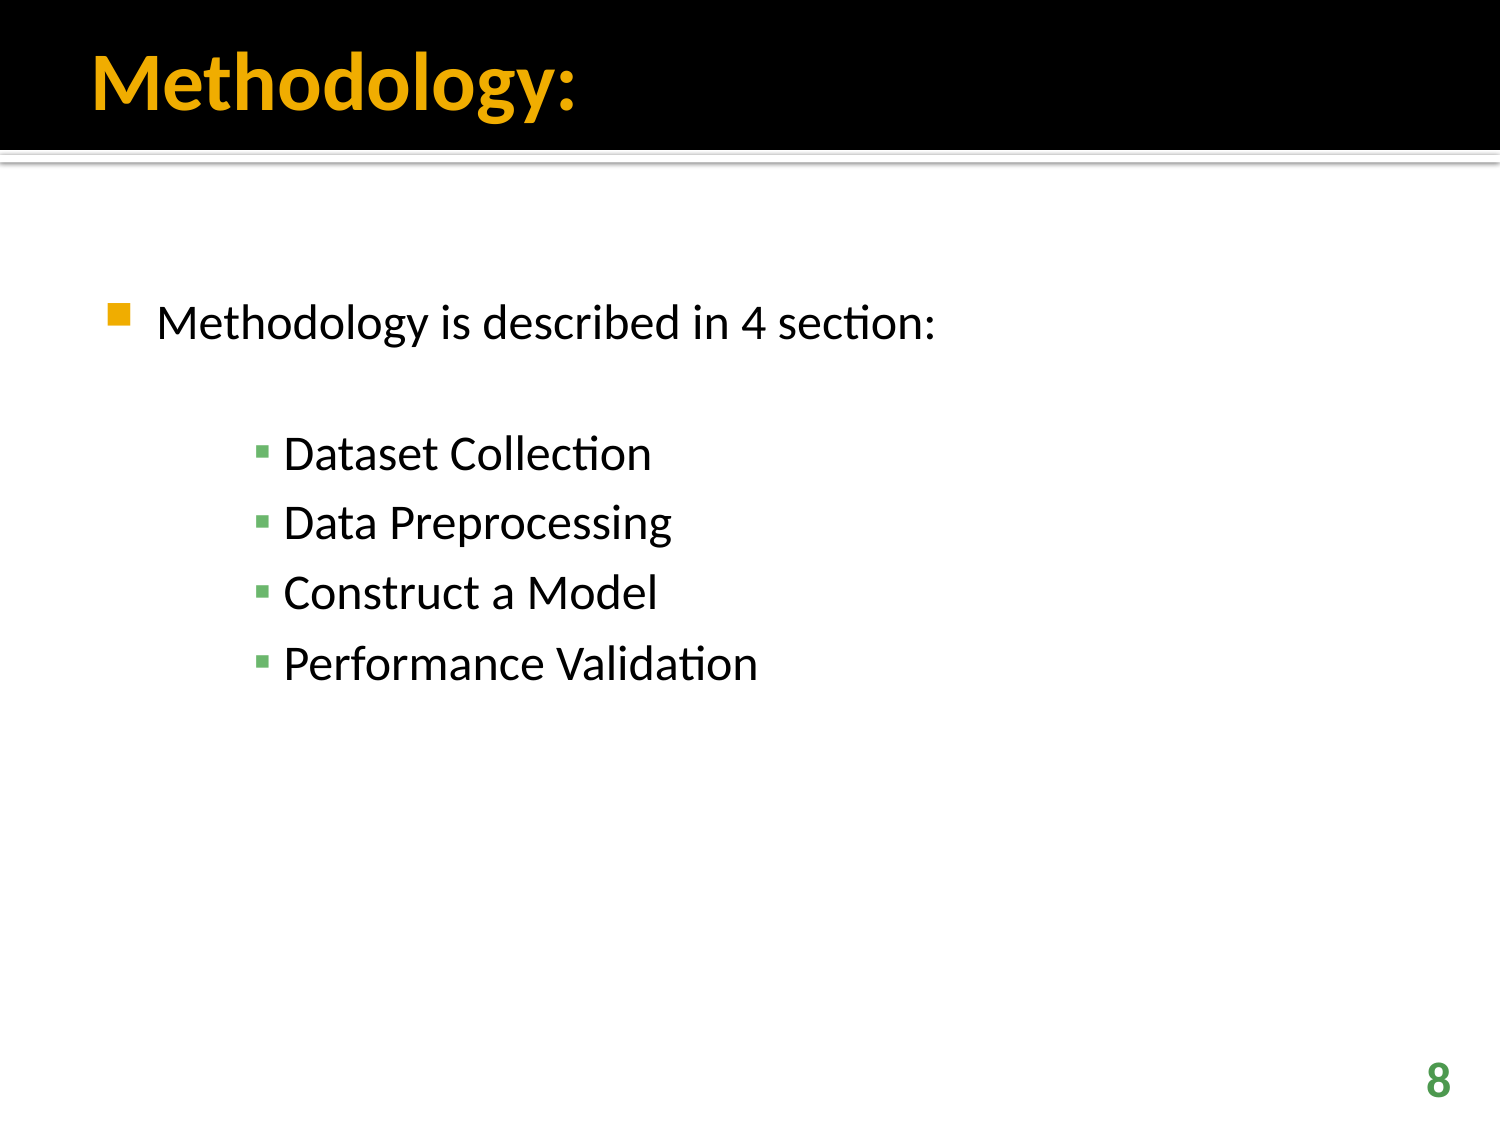

# Methodology:

Methodology is described in 4 section:

Dataset Collection
Data Preprocessing
Construct a Model
Performance Validation

8